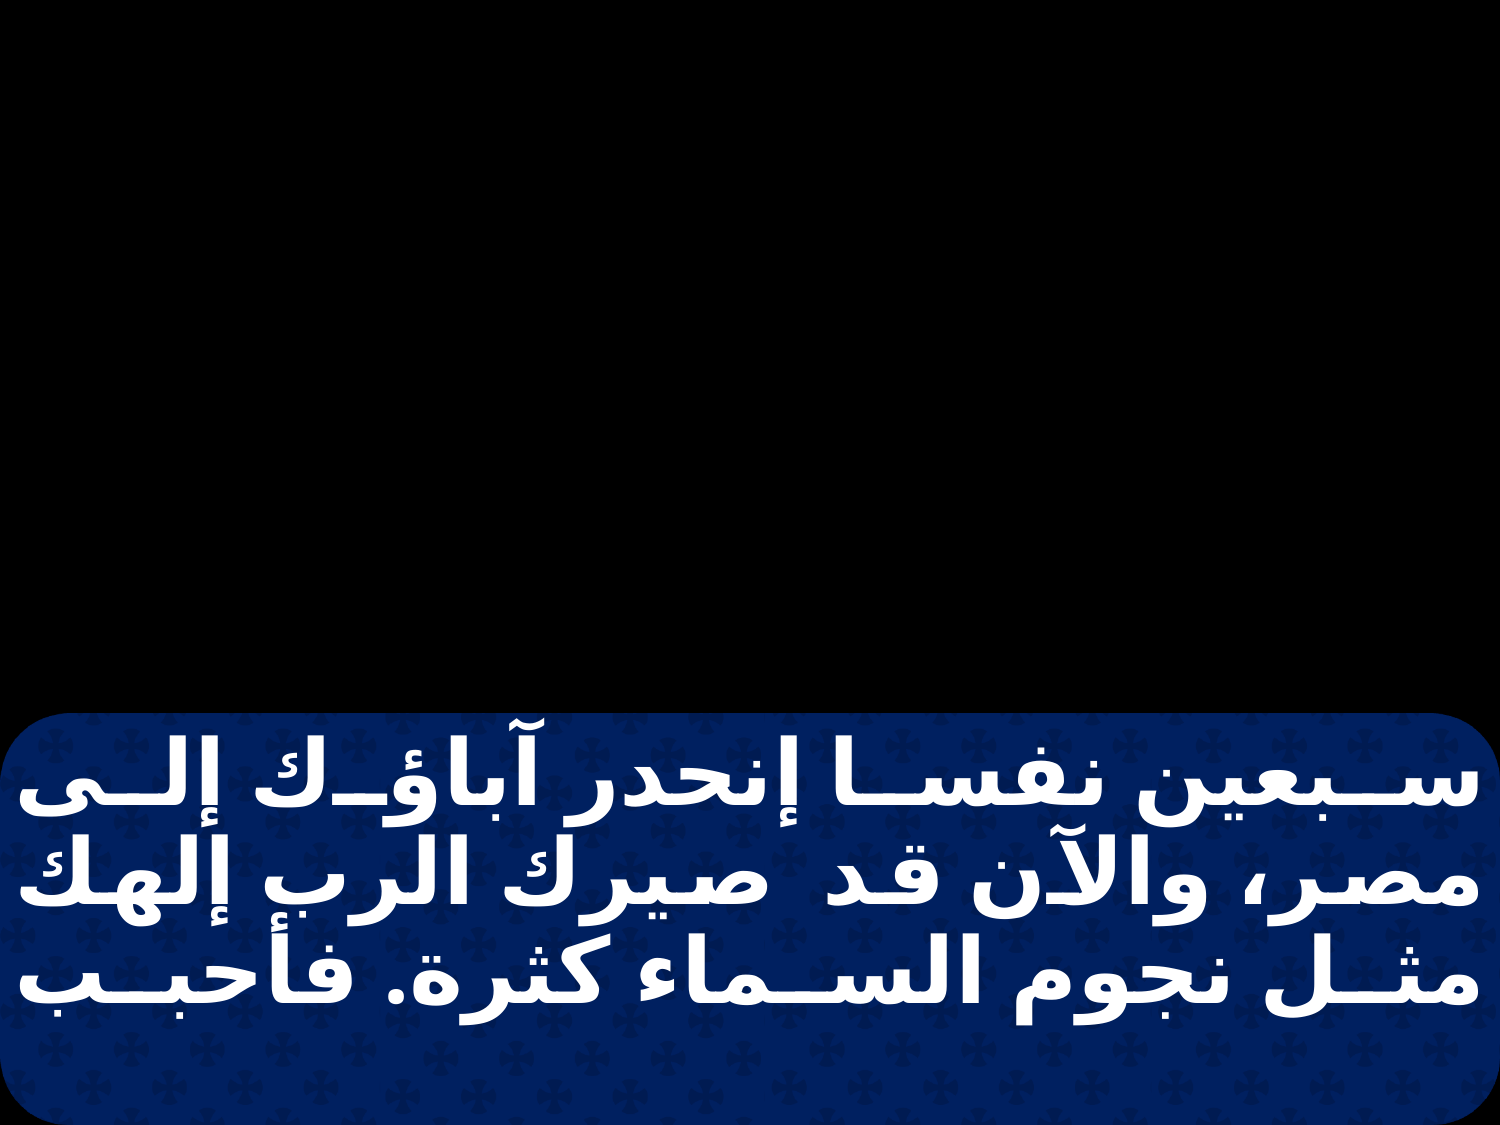

سبعين نفسا إنحدر آباؤك إلى مصر، والآن قد  صيرك الرب إلهك مثل نجوم السماء كثرة. فأحبب